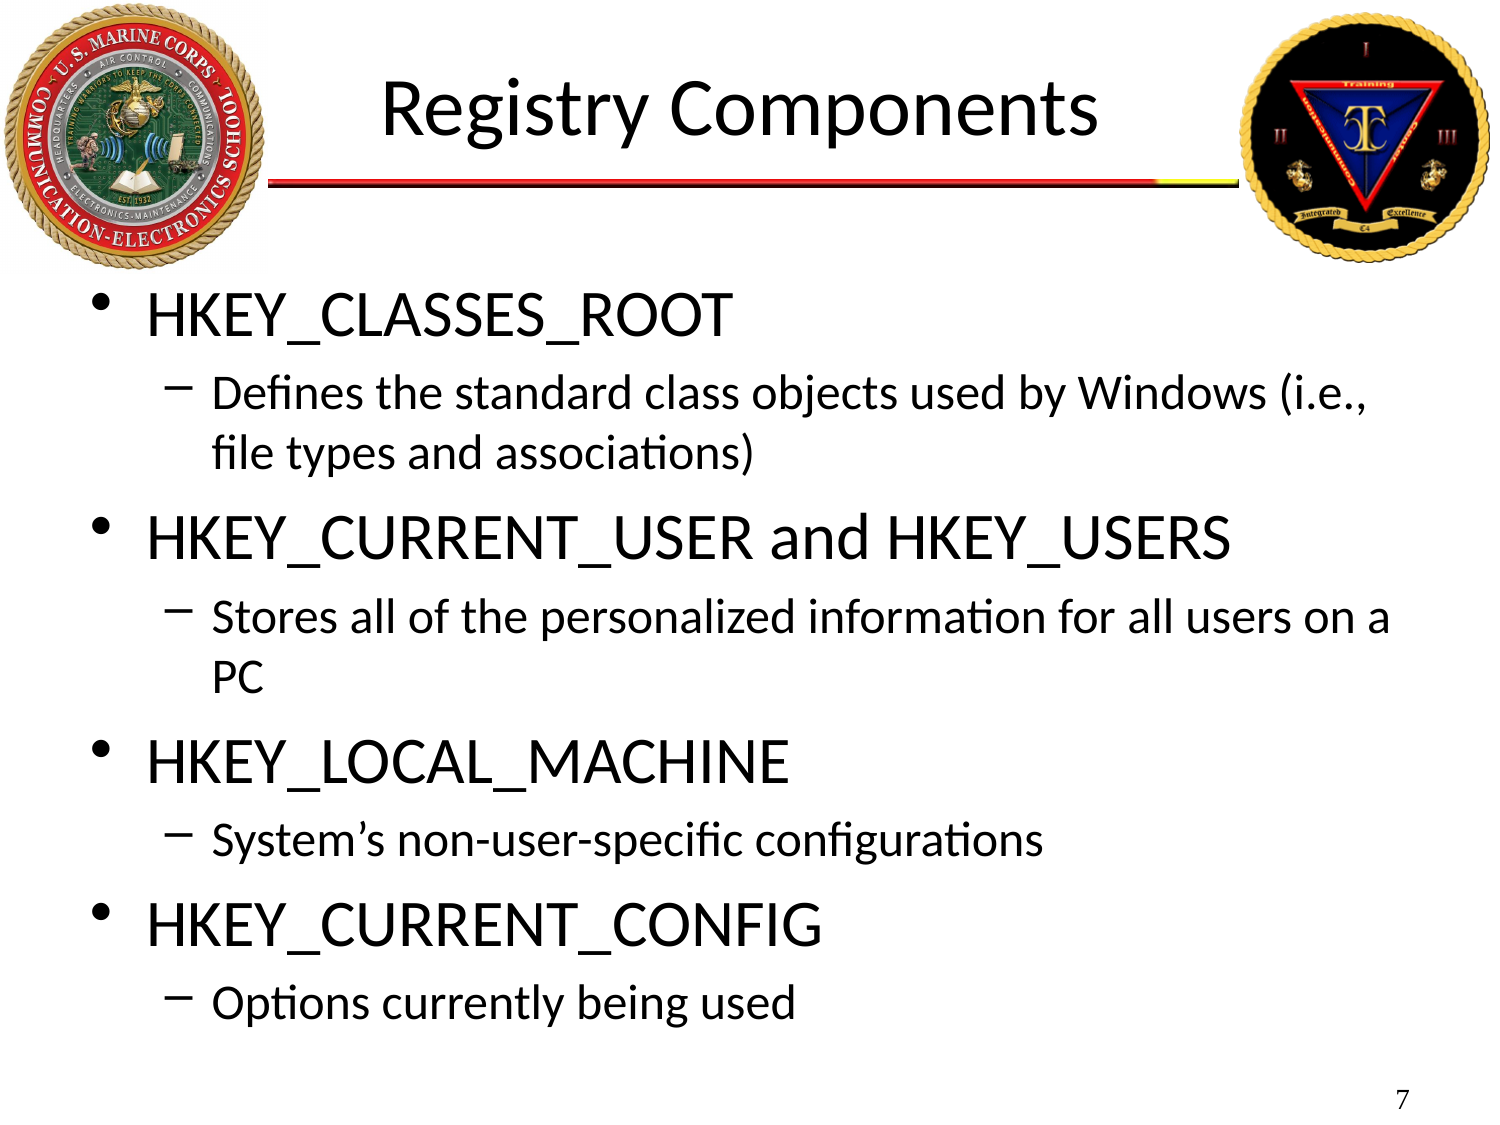

# Registry Components
HKEY_CLASSES_ROOT
Defines the standard class objects used by Windows (i.e., file types and associations)
HKEY_CURRENT_USER and HKEY_USERS
Stores all of the personalized information for all users on a PC
HKEY_LOCAL_MACHINE
System’s non-user-specific configurations
HKEY_CURRENT_CONFIG
Options currently being used